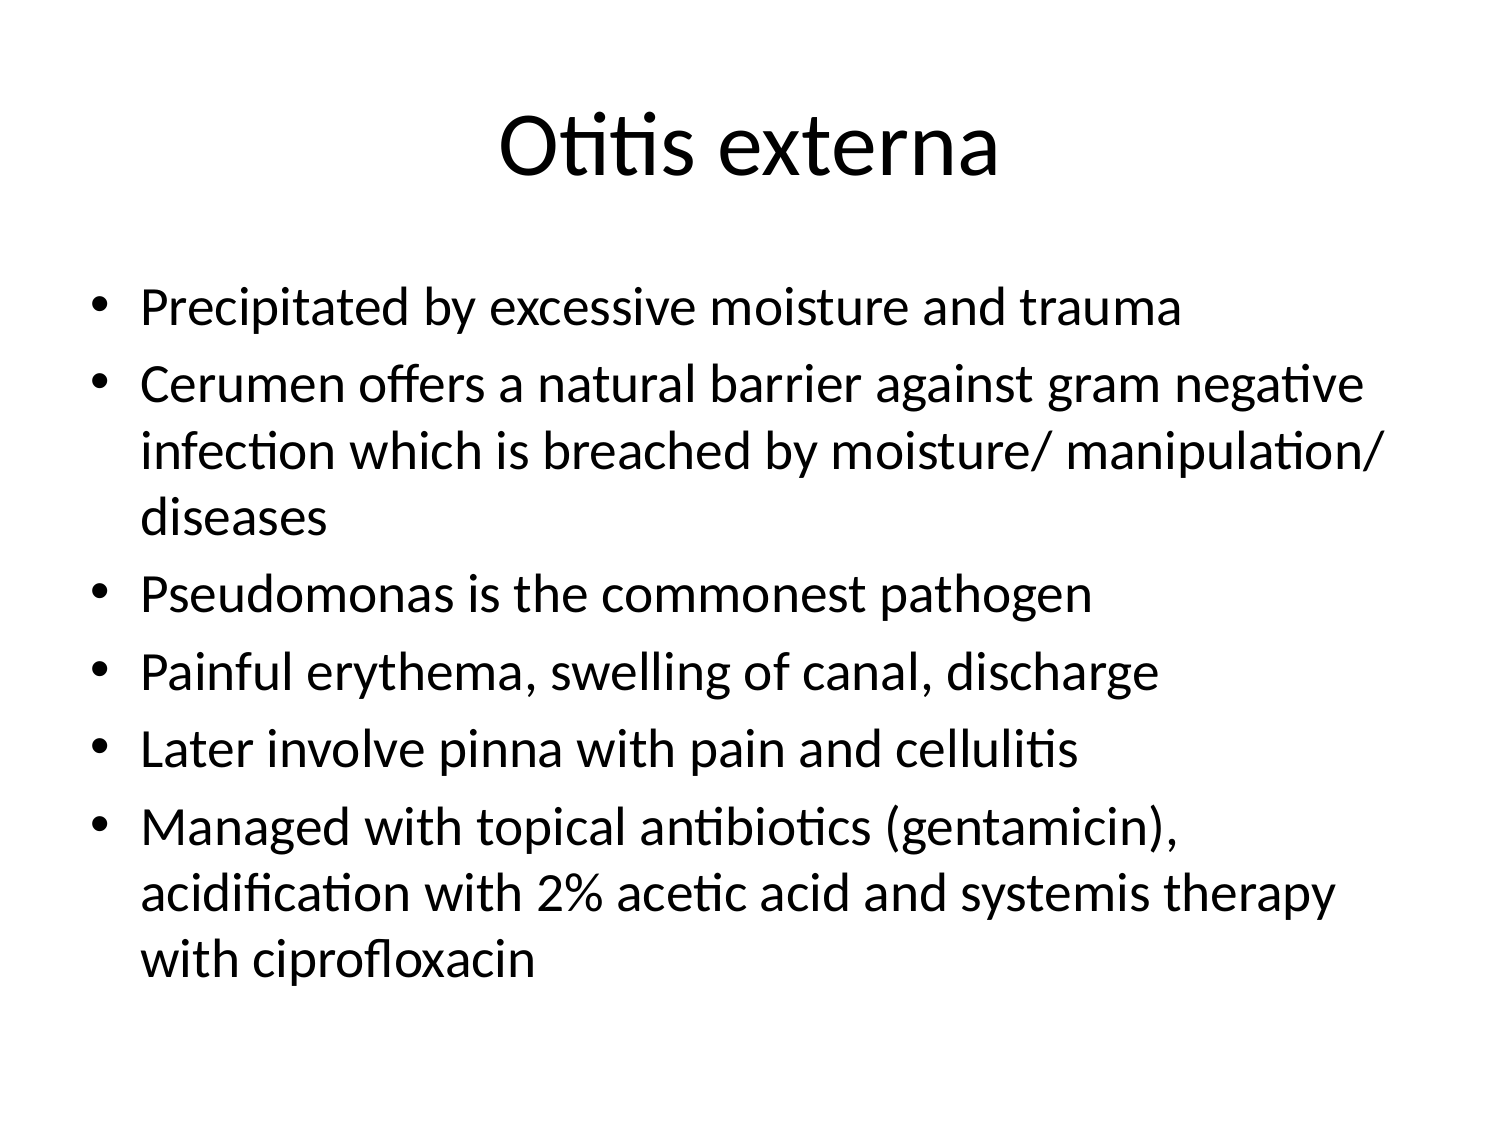

# Otitis externa
Precipitated by excessive moisture and trauma
Cerumen offers a natural barrier against gram negative infection which is breached by moisture/ manipulation/ diseases
Pseudomonas is the commonest pathogen
Painful erythema, swelling of canal, discharge
Later involve pinna with pain and cellulitis
Managed with topical antibiotics (gentamicin), acidification with 2% acetic acid and systemis therapy with ciprofloxacin